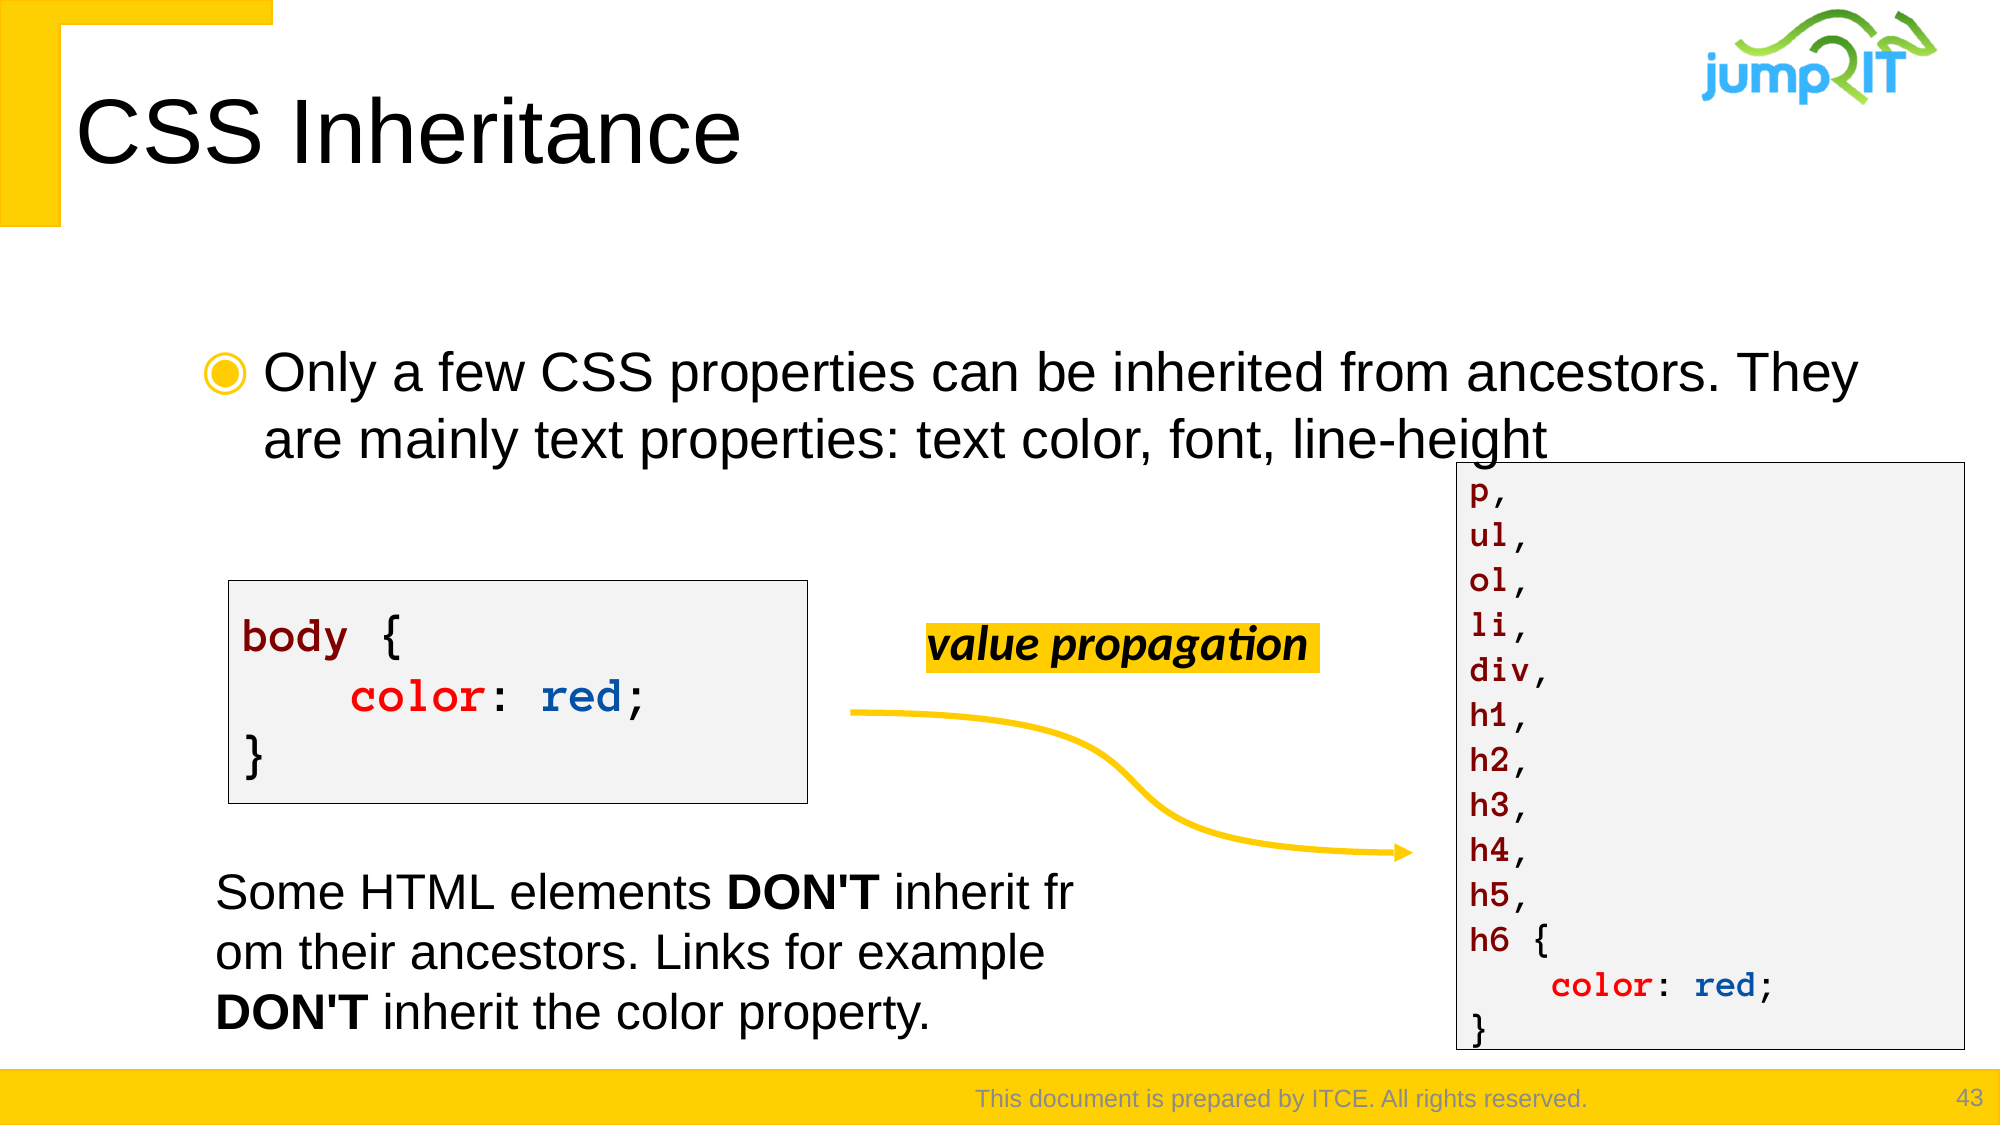

# CSS Inheritance
Only a few CSS properties can be inherited from ancestors. They are mainly text properties: text color, font, line-height

p,
ul,
ol,
li,
div,
h1,
h2,
h3,
h4,
h5,
h6 {
    color: red;
}
body {
    color: red;
}
value propagation
Some HTML elements DON'T inherit from their ancestors. Links for example DON'T inherit the color property.
This document is prepared by ITCE. All rights reserved.
43